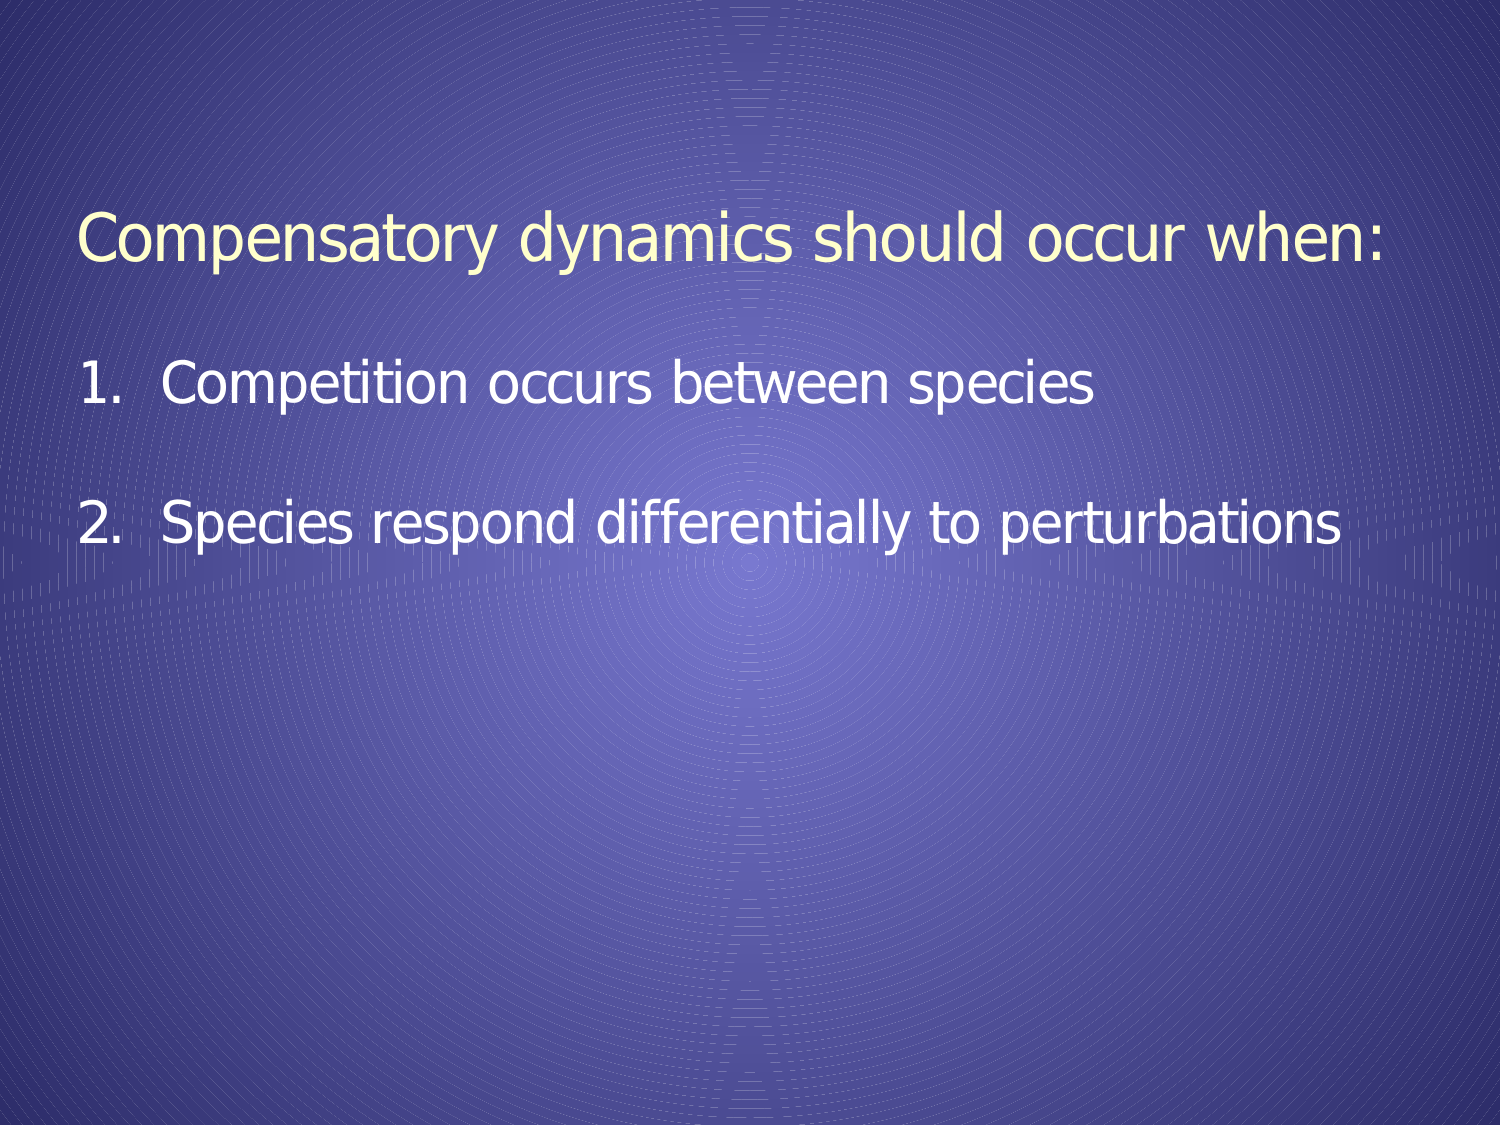

Compensatory dynamics should occur when:

Competition occurs between species

Species respond differentially to perturbations